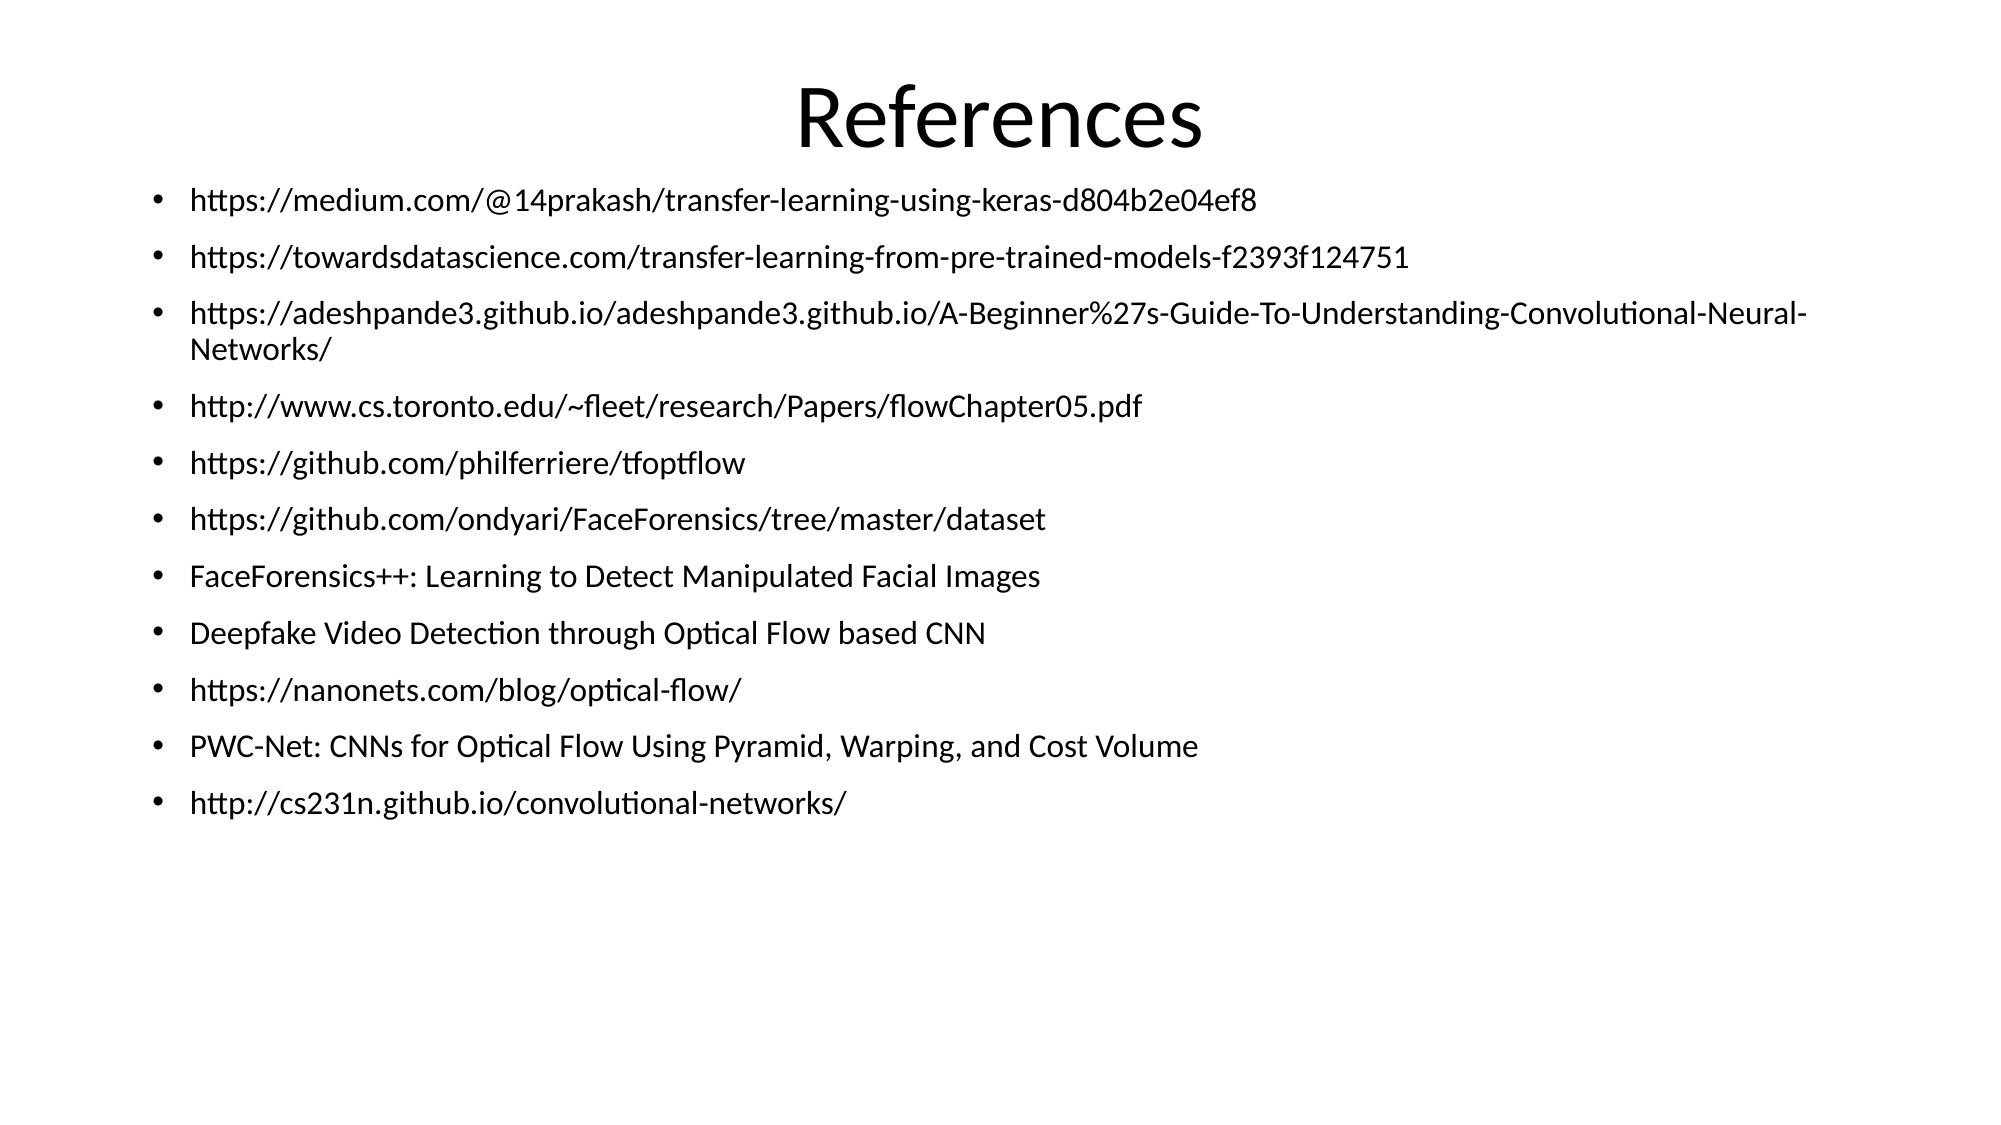

# References
https://medium.com/@14prakash/transfer-learning-using-keras-d804b2e04ef8
https://towardsdatascience.com/transfer-learning-from-pre-trained-models-f2393f124751
https://adeshpande3.github.io/adeshpande3.github.io/A-Beginner%27s-Guide-To-Understanding-Convolutional-Neural-Networks/
http://www.cs.toronto.edu/~fleet/research/Papers/flowChapter05.pdf
https://github.com/philferriere/tfoptflow
https://github.com/ondyari/FaceForensics/tree/master/dataset
FaceForensics++: Learning to Detect Manipulated Facial Images
Deepfake Video Detection through Optical Flow based CNN
https://nanonets.com/blog/optical-flow/
PWC-Net: CNNs for Optical Flow Using Pyramid, Warping, and Cost Volume
http://cs231n.github.io/convolutional-networks/